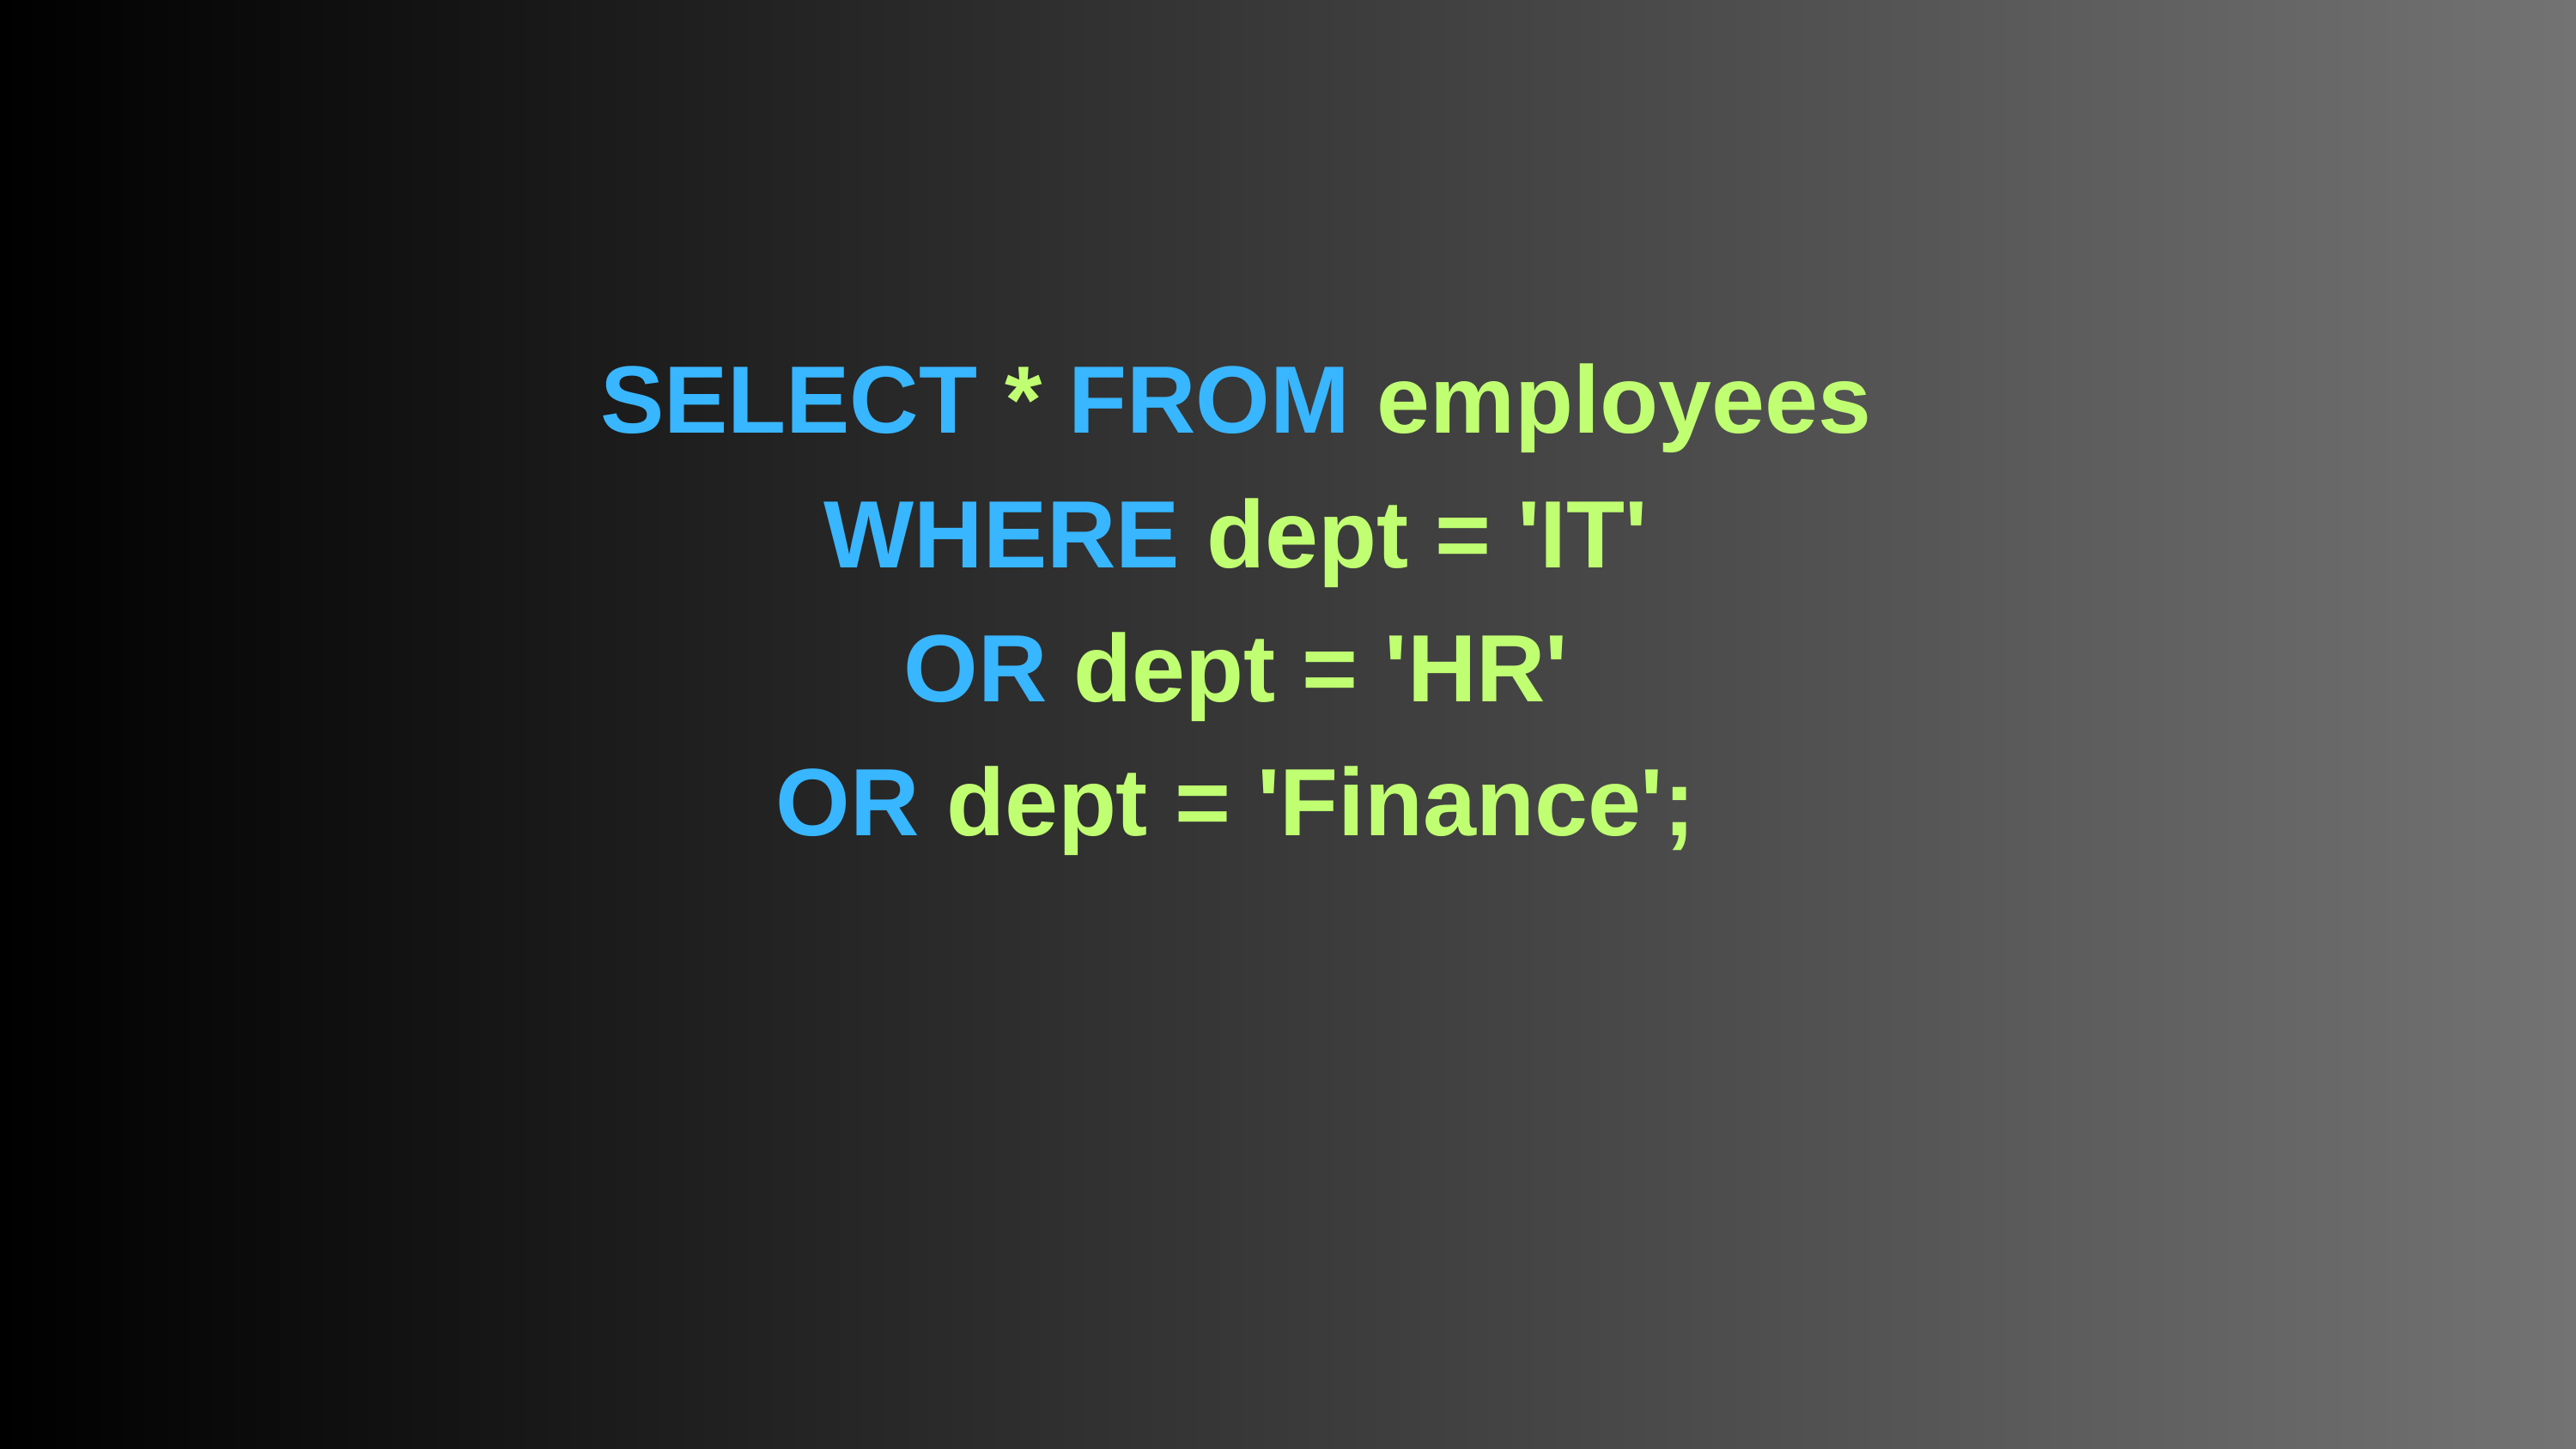

SELECT * FROM employees
WHERE dept = 'IT'
OR dept = 'HR'
OR dept = 'Finance';